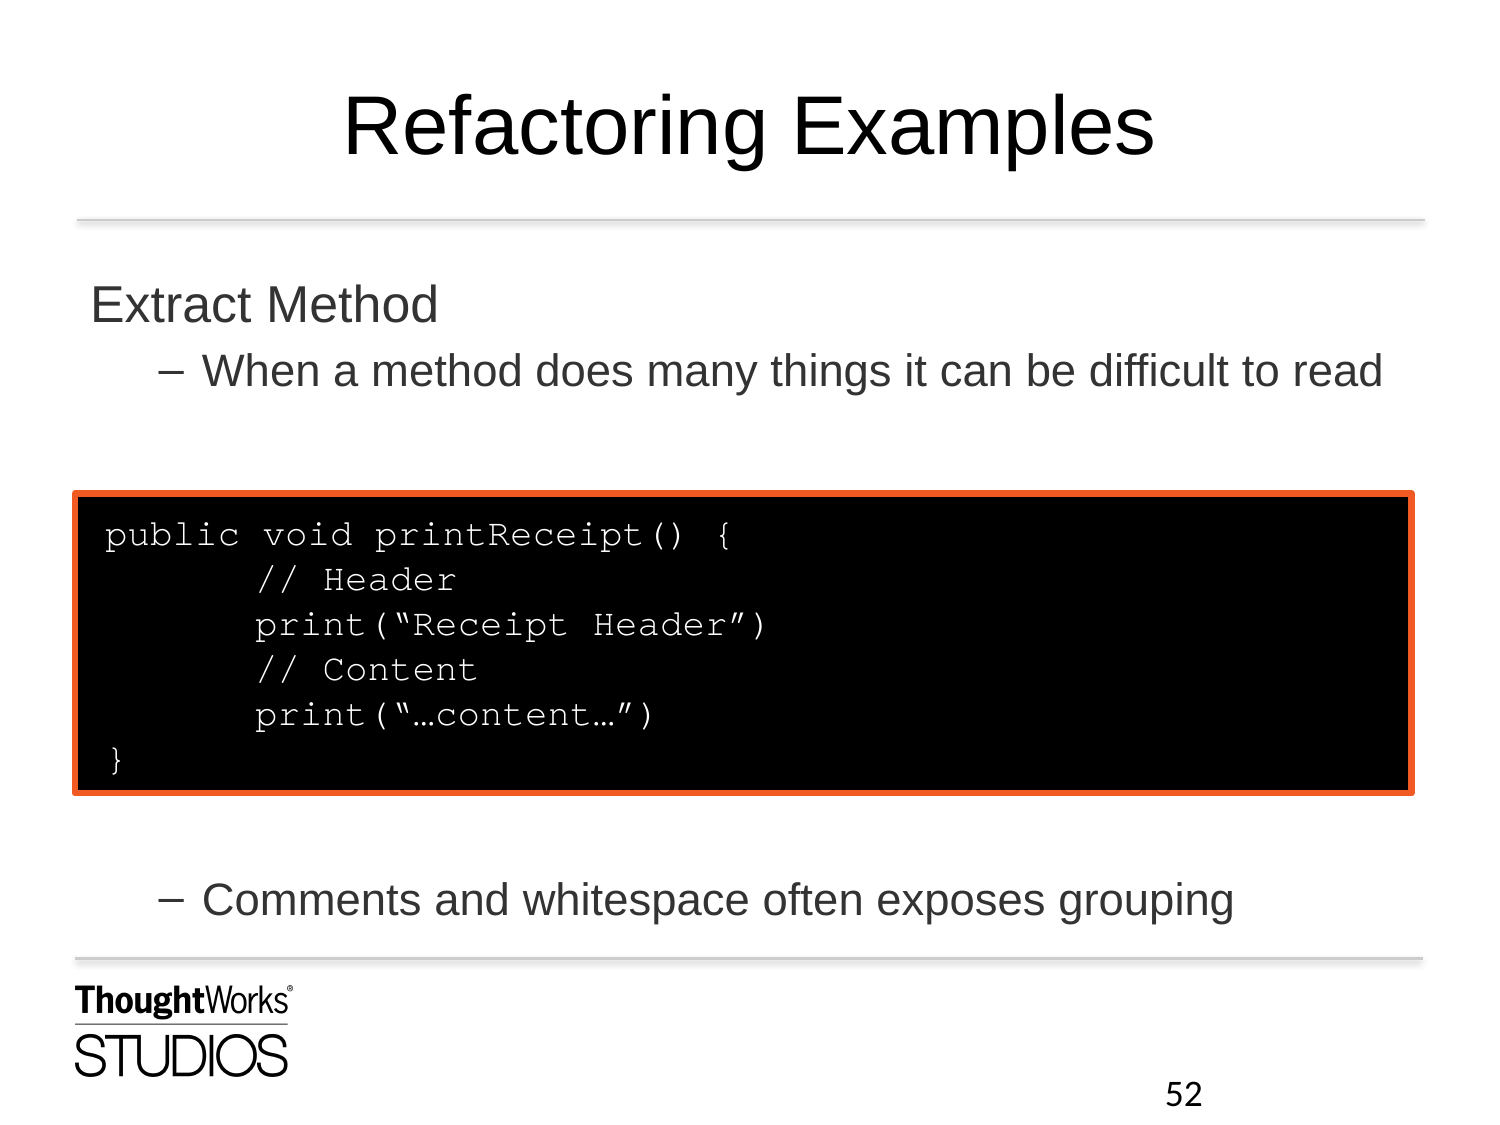

# Refactoring Examples
Extract Method
When a method does many things it can be difficult to read

Comments and whitespace often exposes grouping

public void printReceipt() {
	// Header
	print(“Receipt Header”)
	// Content
	print(“…content…”)
}
52